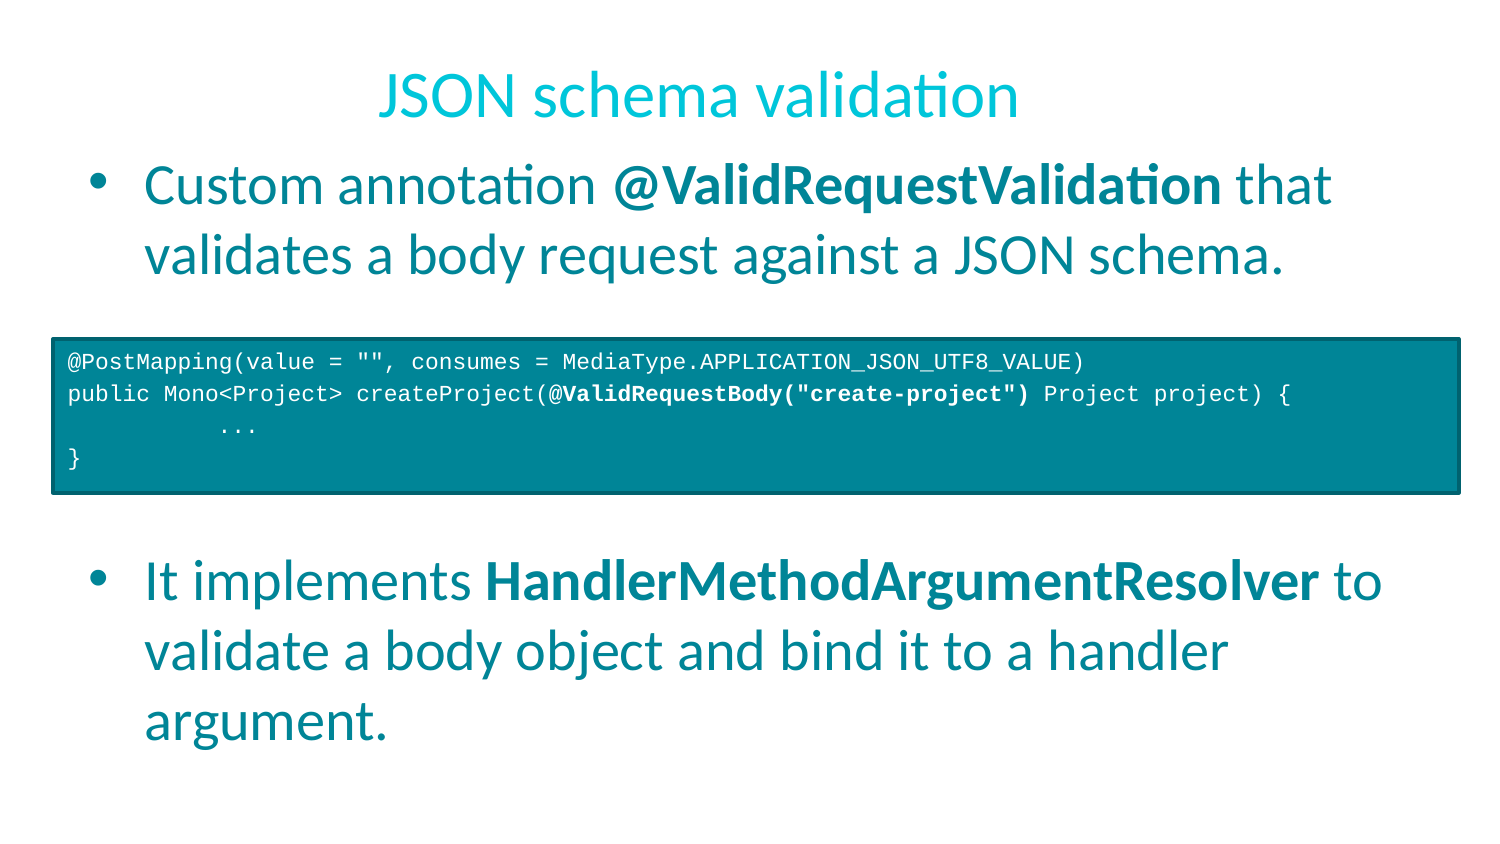

# JSON schema validation
Custom annotation @ValidRequestValidation that validates a body request against a JSON schema.

It implements HandlerMethodArgumentResolver to validate a body object and bind it to a handler argument.
@PostMapping(value = "", consumes = MediaType.APPLICATION_JSON_UTF8_VALUE)
public Mono<Project> createProject(@ValidRequestBody("create-project") Project project) {
	...
}